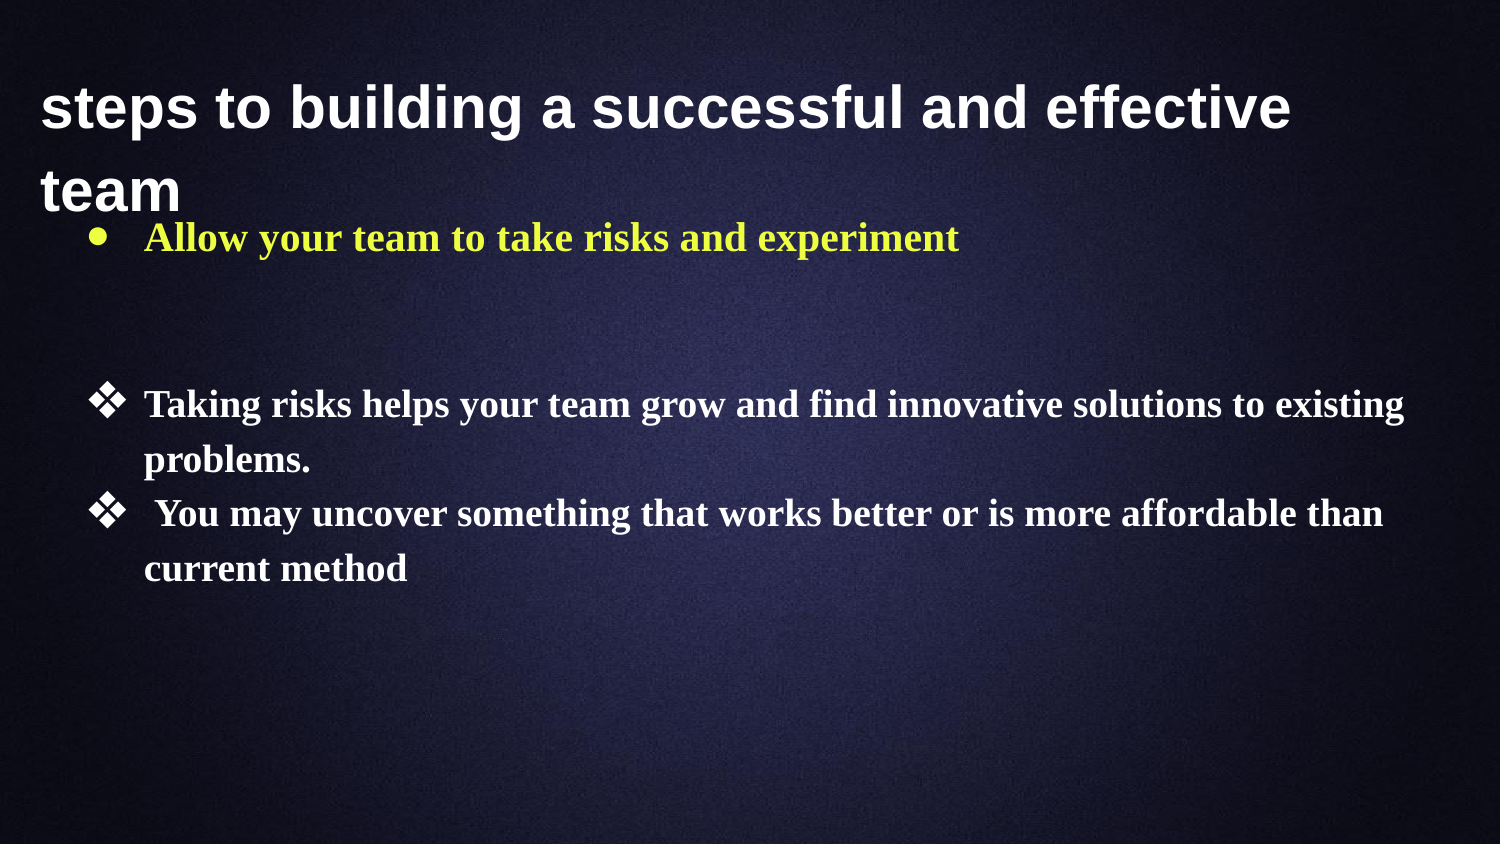

# steps to building a successful and effective team
Allow your team to take risks and experiment

Taking risks helps your team grow and find innovative solutions to existing problems.
 You may uncover something that works better or is more affordable than current method